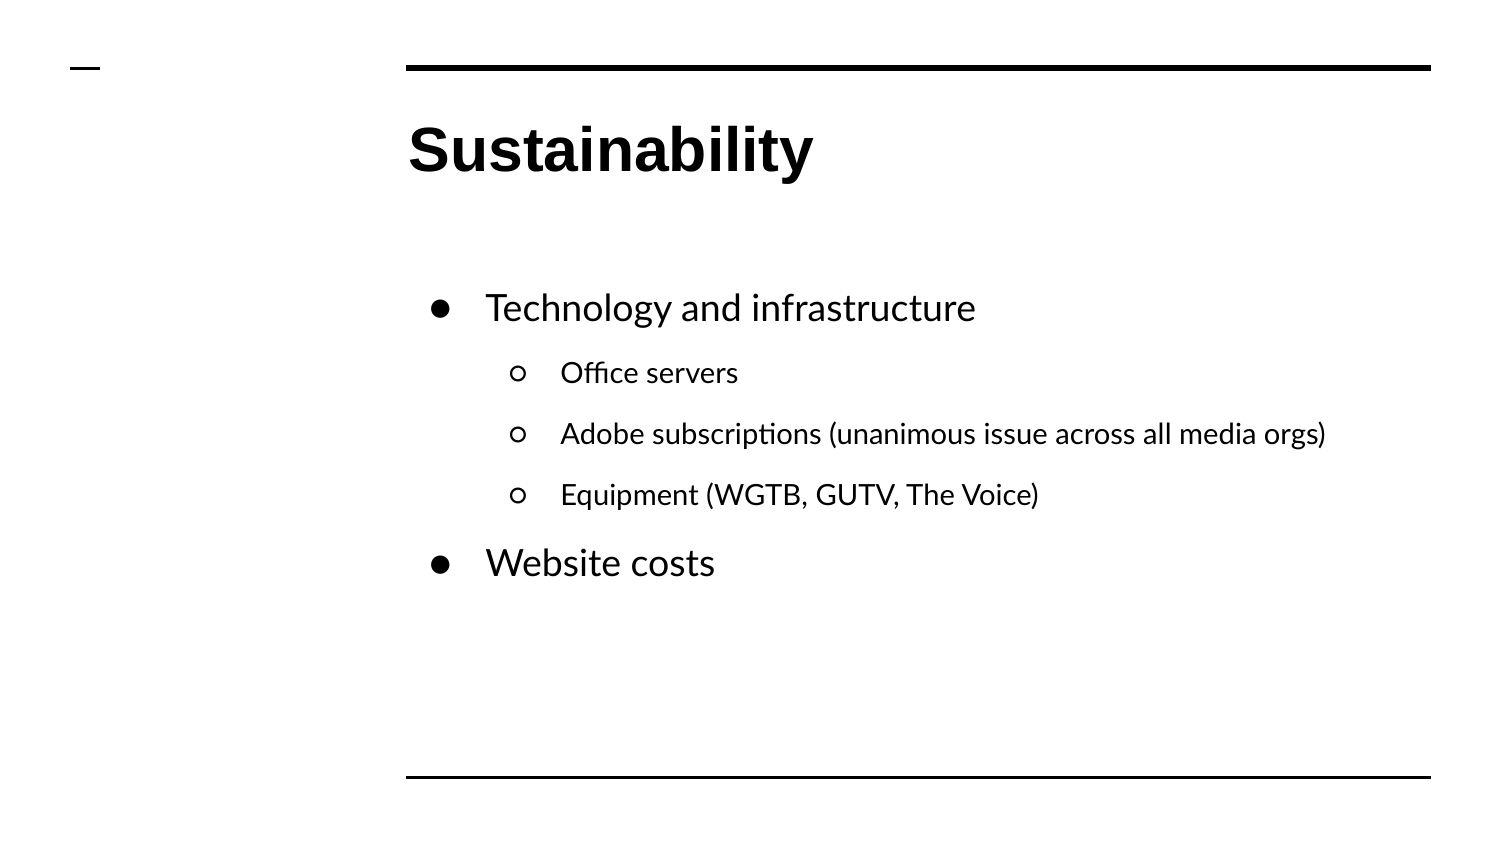

# Sustainability
Technology and infrastructure
Office servers
Adobe subscriptions (unanimous issue across all media orgs)
Equipment (WGTB, GUTV, The Voice)
Website costs